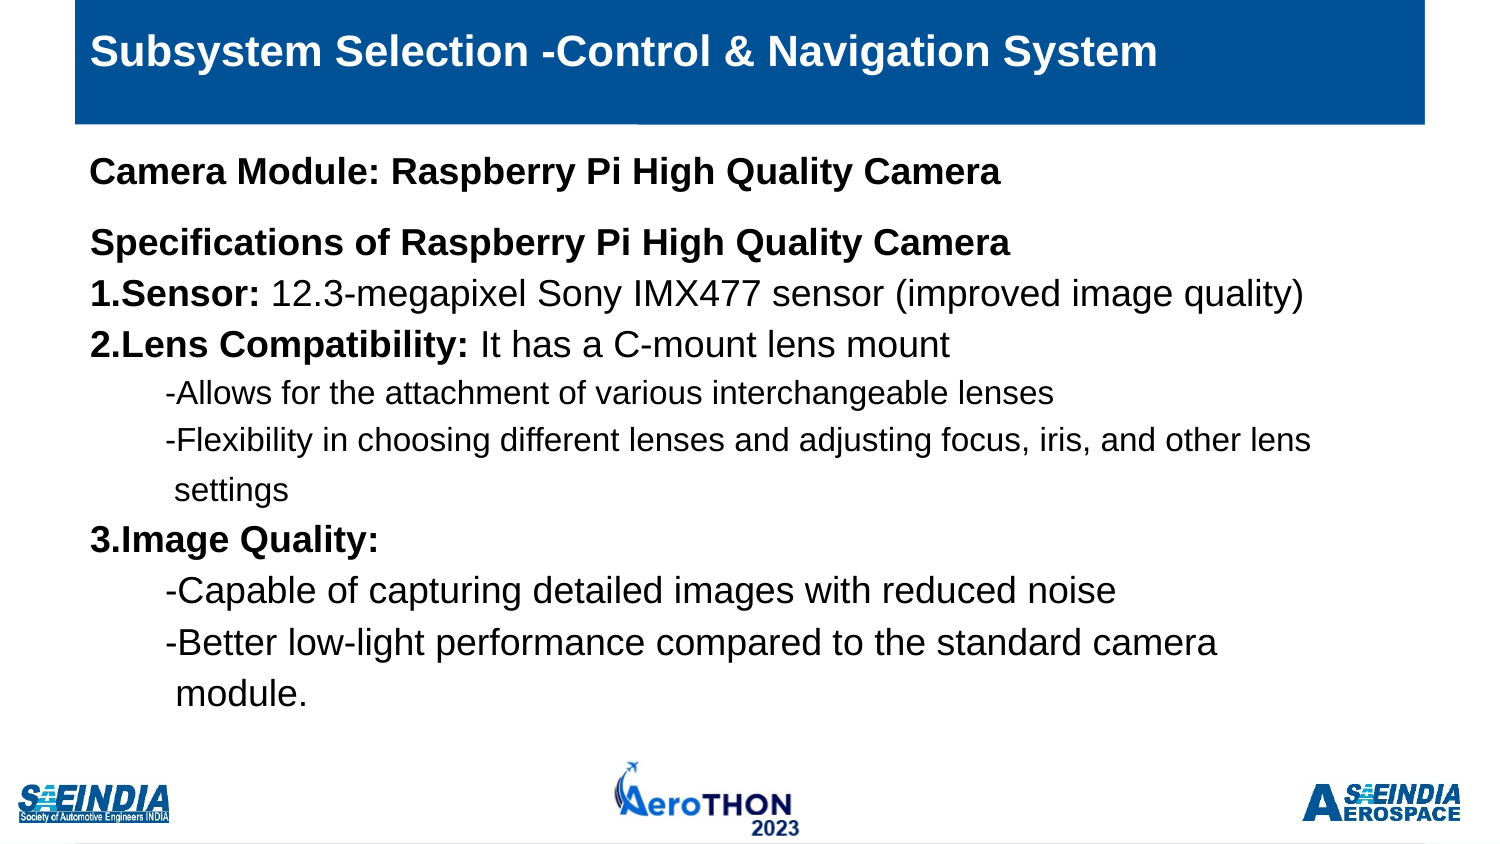

# Subsystem Selection -Control & Navigation System
Camera Module: Raspberry Pi High Quality Camera
Specifications of Raspberry Pi High Quality Camera
1.Sensor: 12.3-megapixel Sony IMX477 sensor (improved image quality)
2.Lens Compatibility: It has a C-mount lens mount
-Allows for the attachment of various interchangeable lenses
-Flexibility in choosing different lenses and adjusting focus, iris, and other lens
 settings
3.Image Quality:
-Capable of capturing detailed images with reduced noise
-Better low-light performance compared to the standard camera
 module.